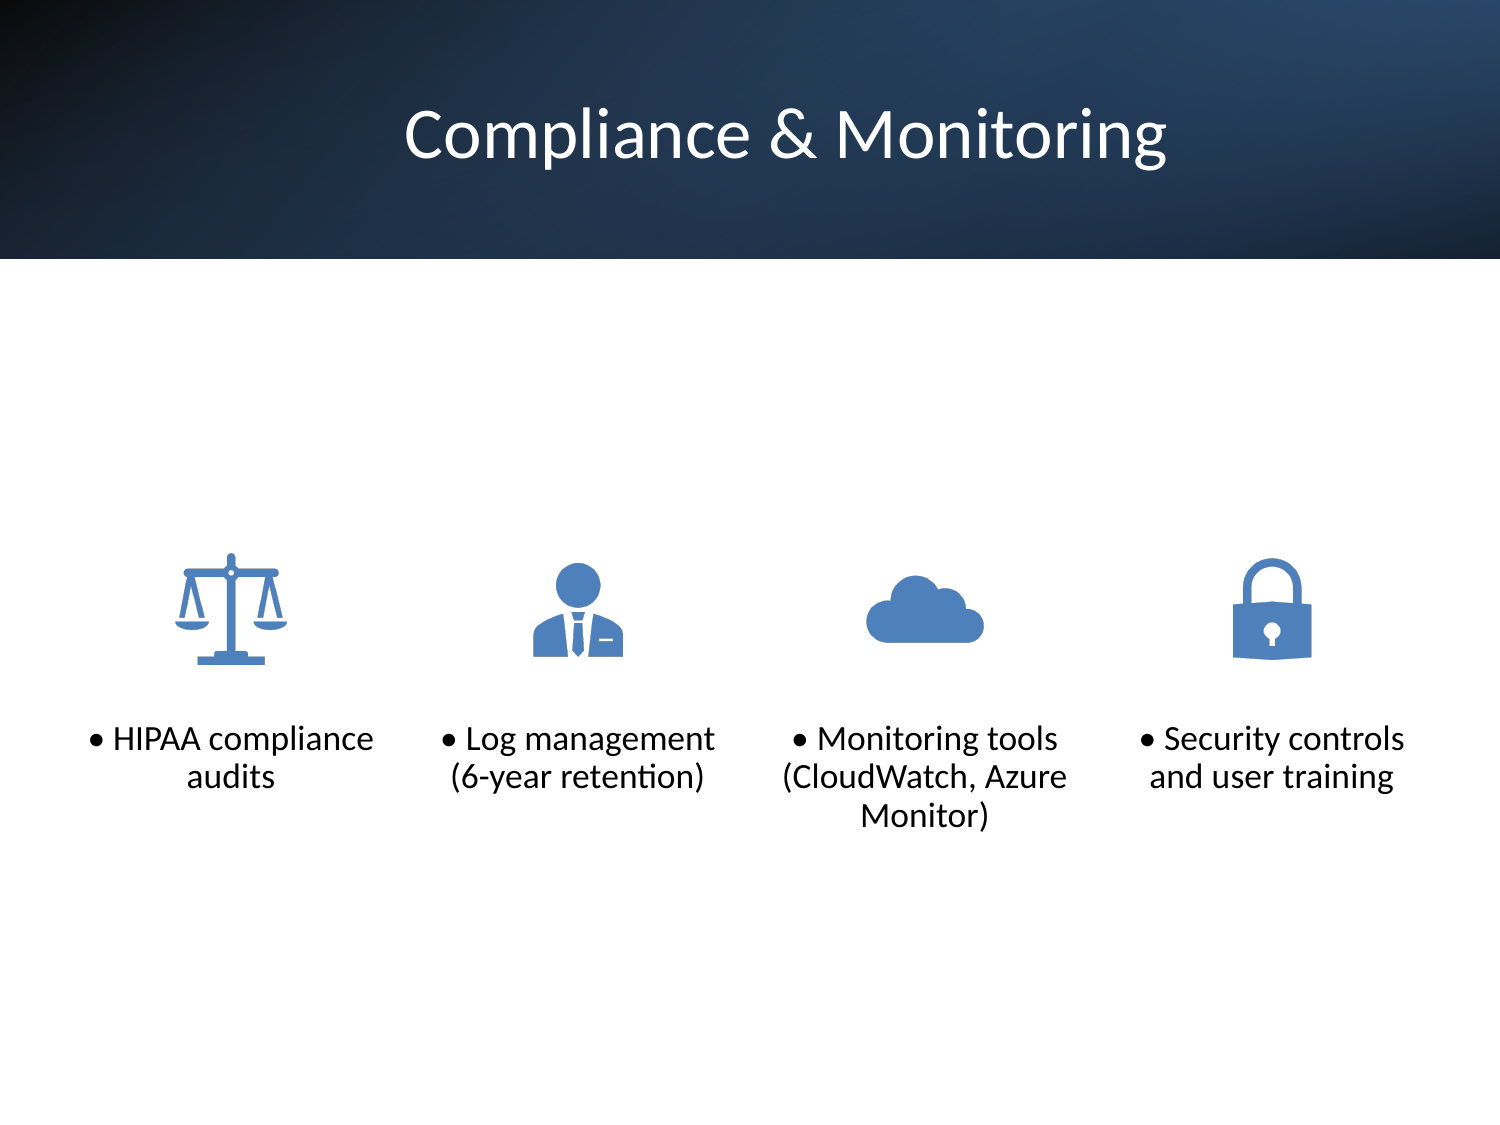

# Compliance & Monitoring
• HIPAA compliance audits
• Log management (6-year retention)
• Monitoring tools (CloudWatch, Azure Monitor)
• Security controls and user training